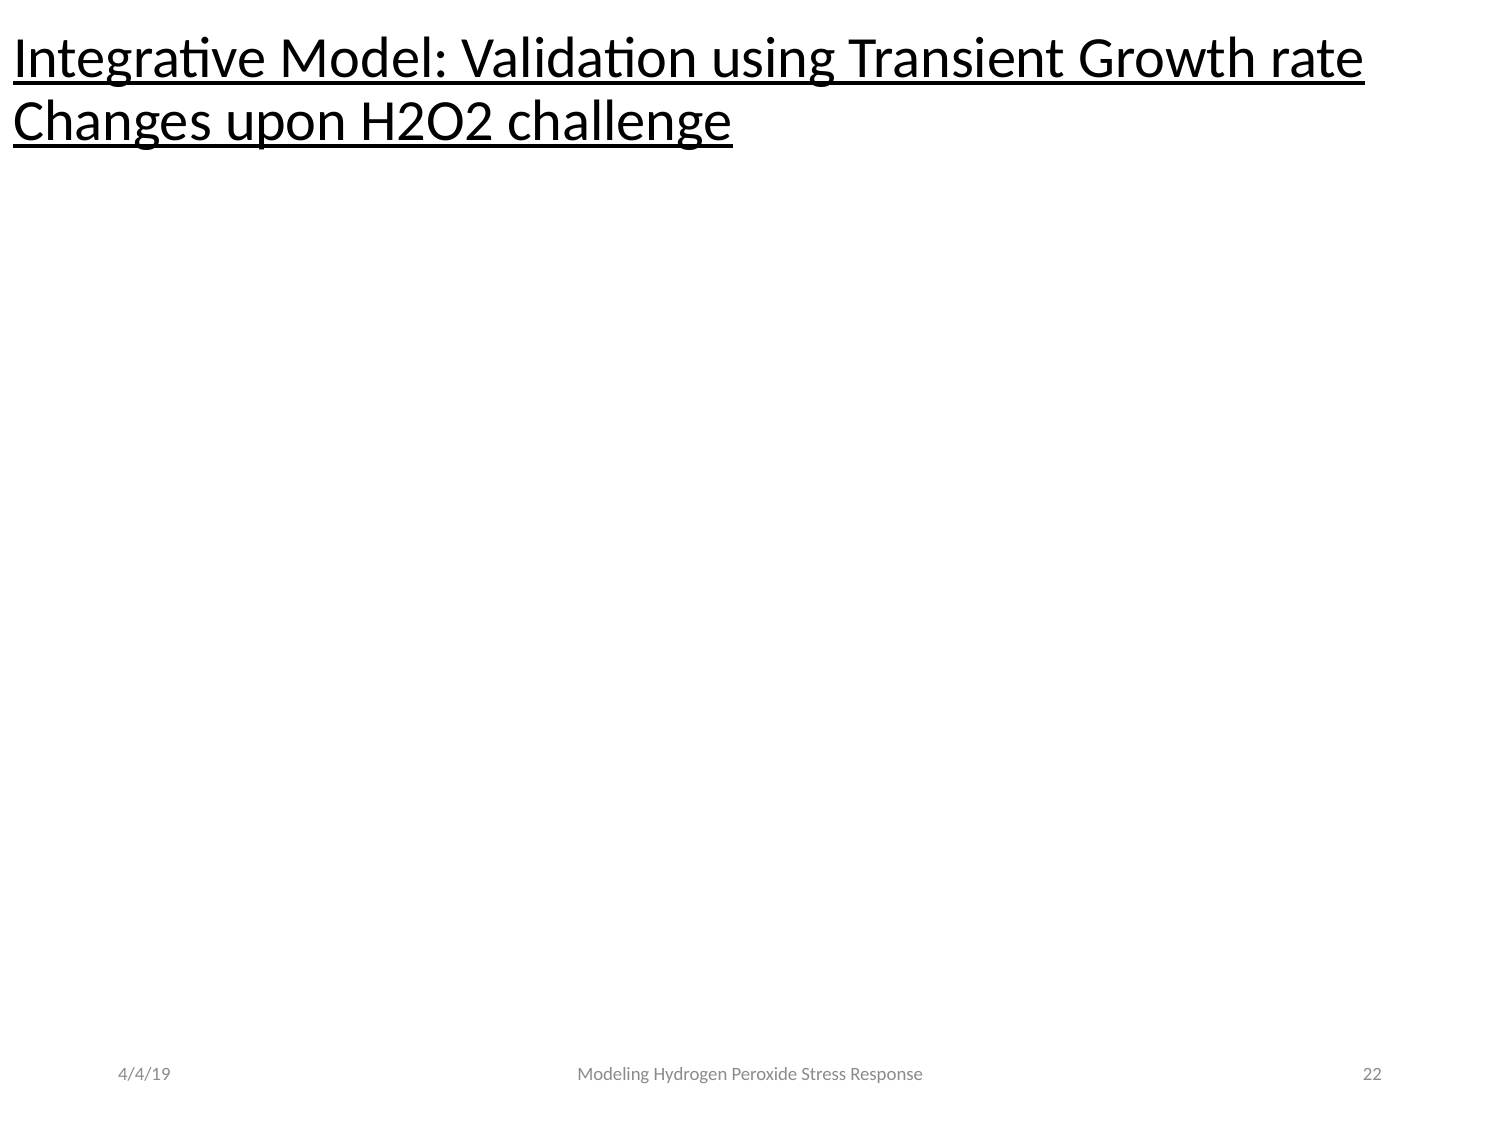

# Integrative Model: Validation using Transient Growth rate Changes upon H2O2 challenge
4/4/19
Modeling Hydrogen Peroxide Stress Response
22